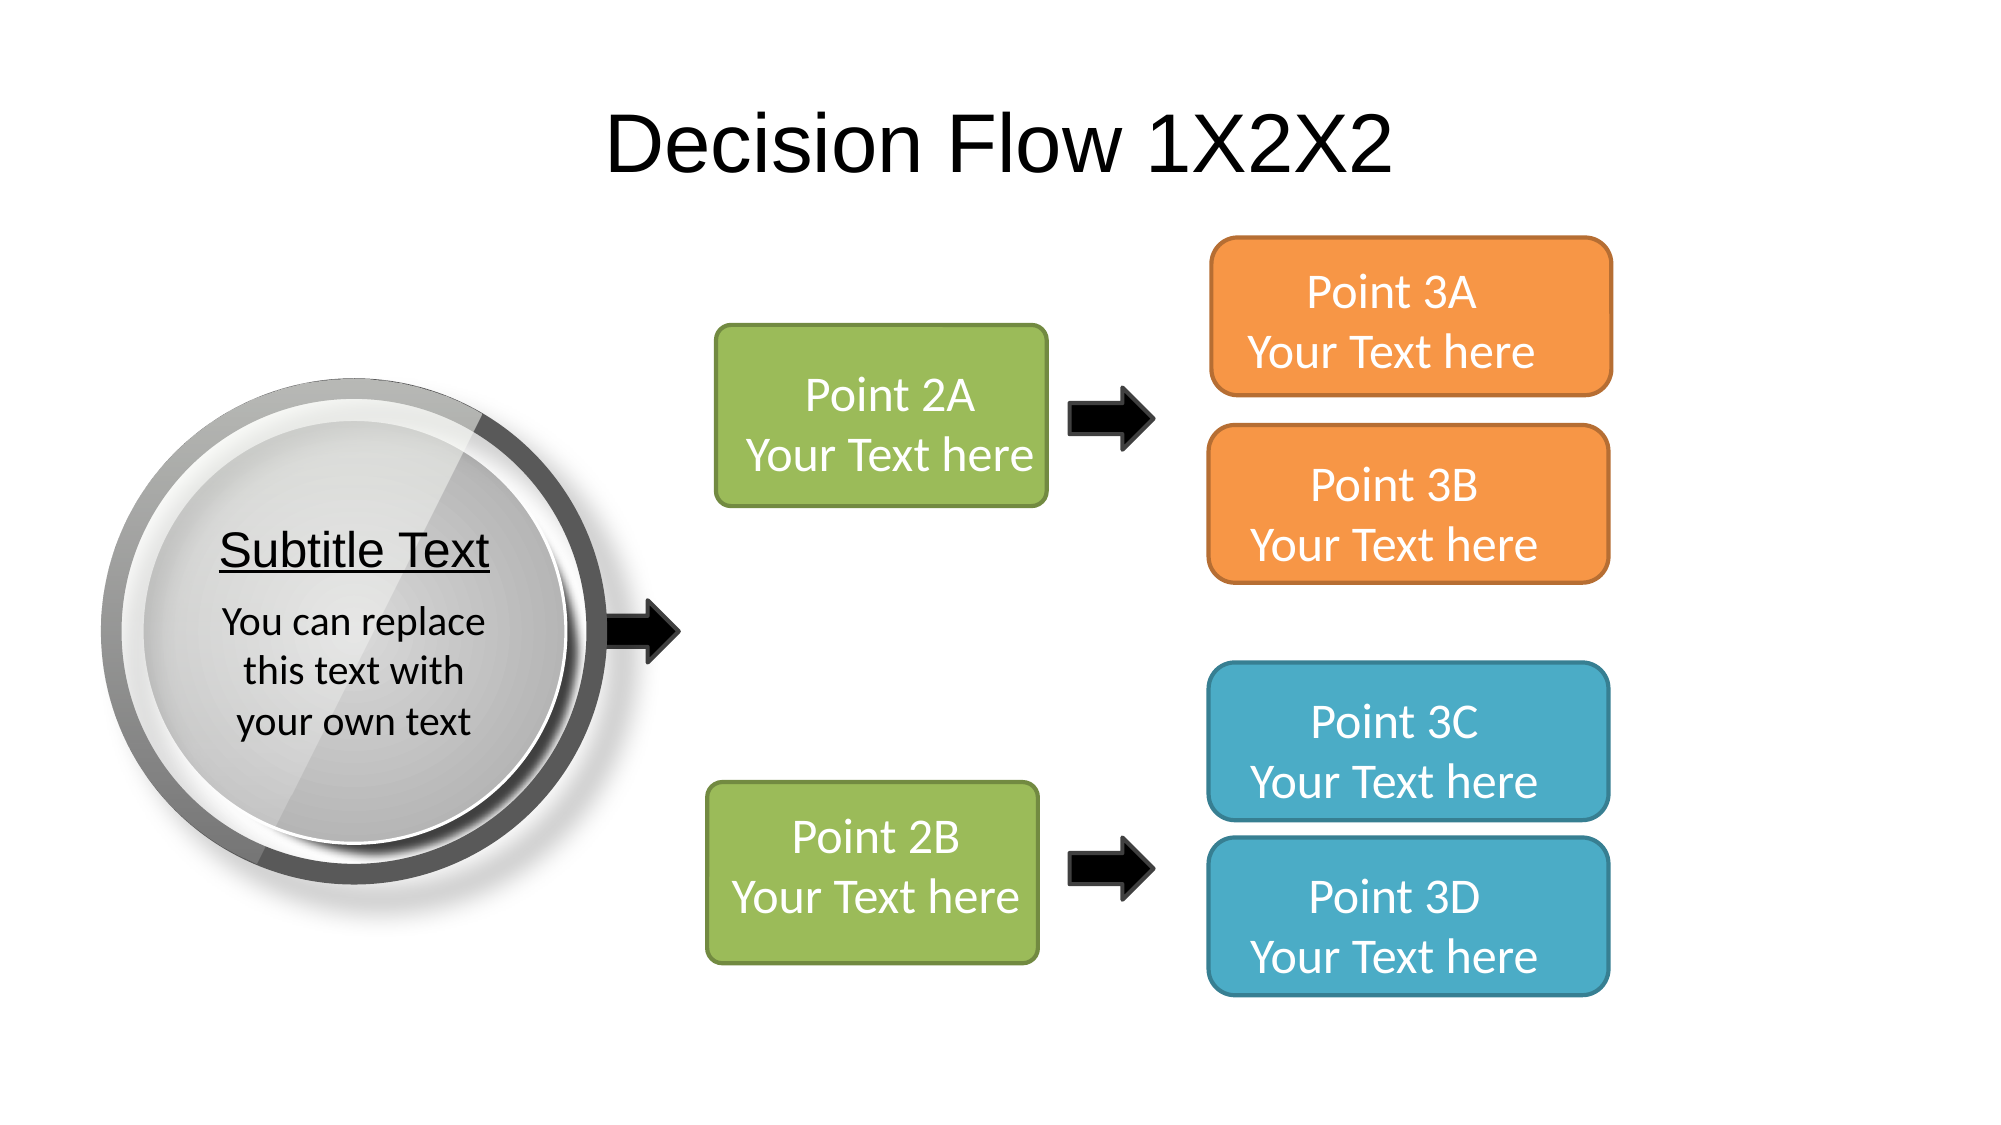

# Decision Flow 1X2X2

Point 3A
Your Text here

Point 2A
Your Text here

Subtitle Text
You can replace this text with your own text

Point 3B
Your Text here

Point 3C
Your Text here

Point 2B
Your Text here

Point 3D
Your Text here